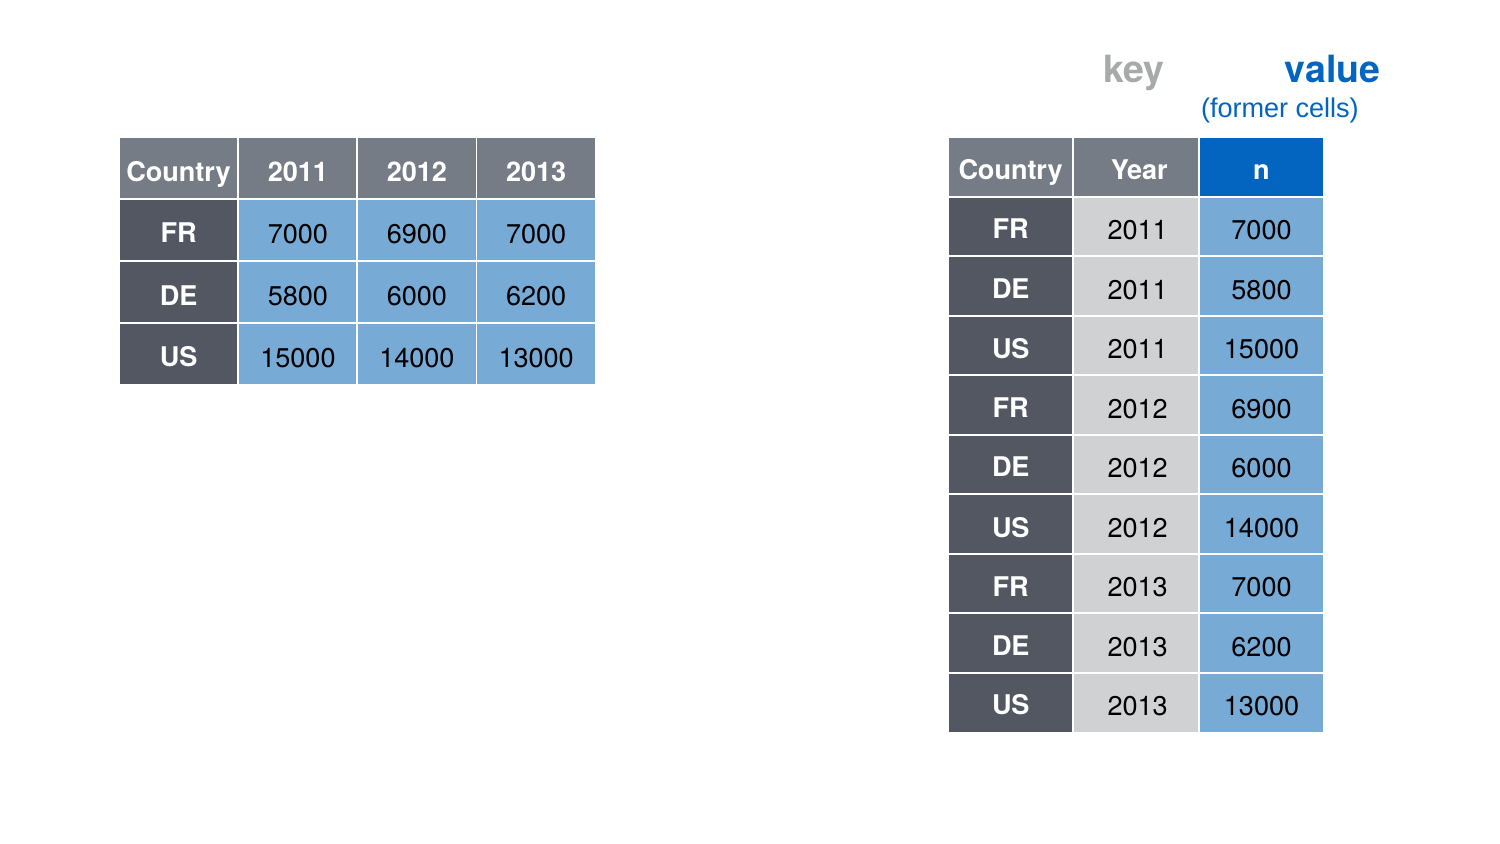

key	   value
             (former cells)
| Country | 2011 | 2012 | 2013 |
| --- | --- | --- | --- |
| FR | 7000 | 6900 | 7000 |
| DE | 5800 | 6000 | 6200 |
| US | 15000 | 14000 | 13000 |
| Country | Year | n |
| --- | --- | --- |
| FR | 2011 | 7000 |
| DE | 2011 | 5800 |
| US | 2011 | 15000 |
| FR | 2012 | 6900 |
| DE | 2012 | 6000 |
| US | 2012 | 14000 |
| FR | 2013 | 7000 |
| DE | 2013 | 6200 |
| US | 2013 | 13000 |